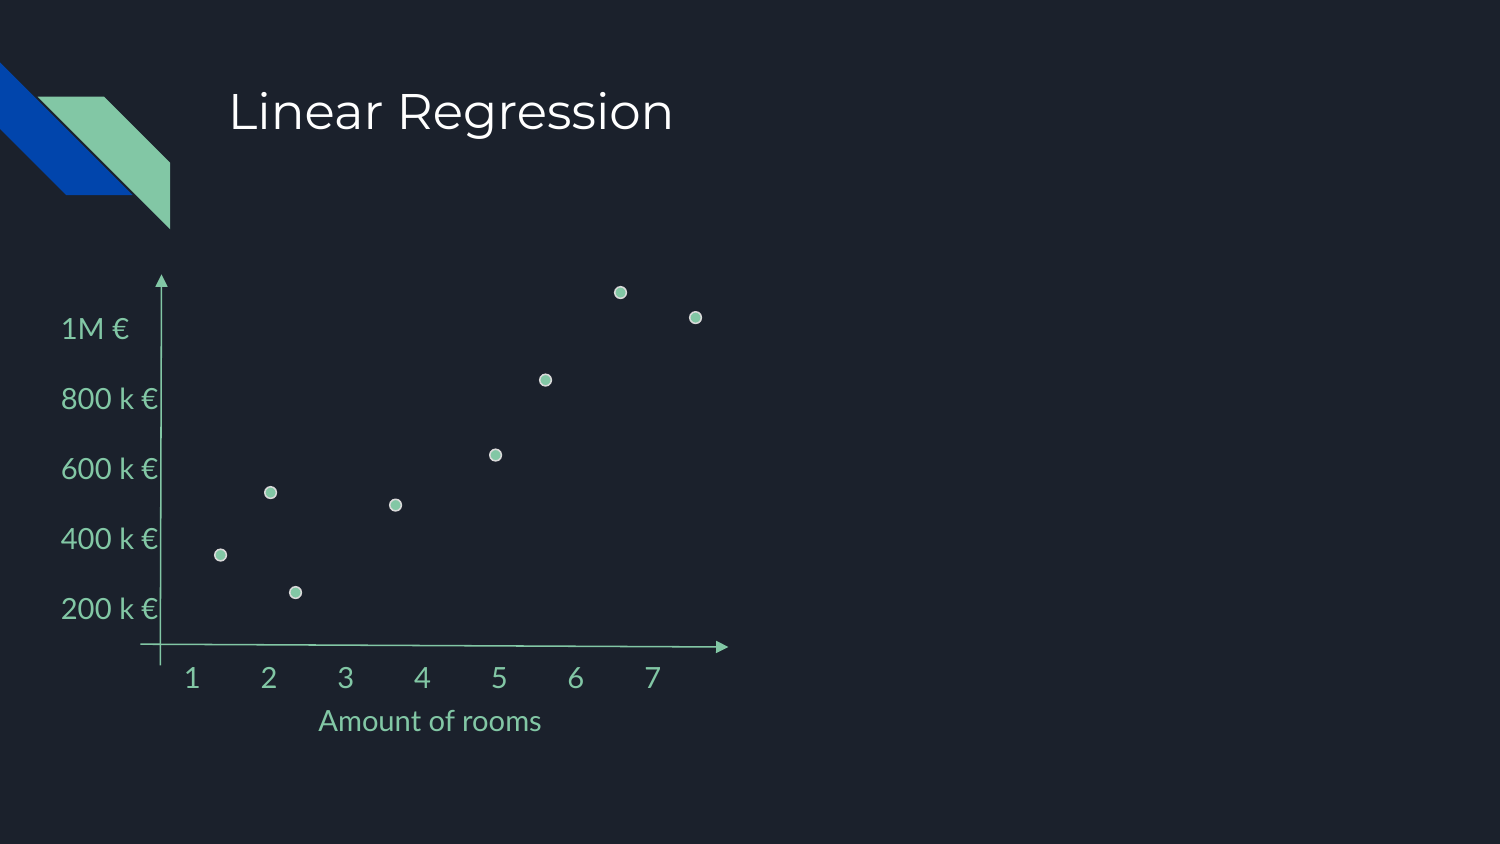

# Linear Regression

1M €

800 k €

600 k €

400 k €

200 k €

 1        2        3        4        5        6        7
Amount of rooms